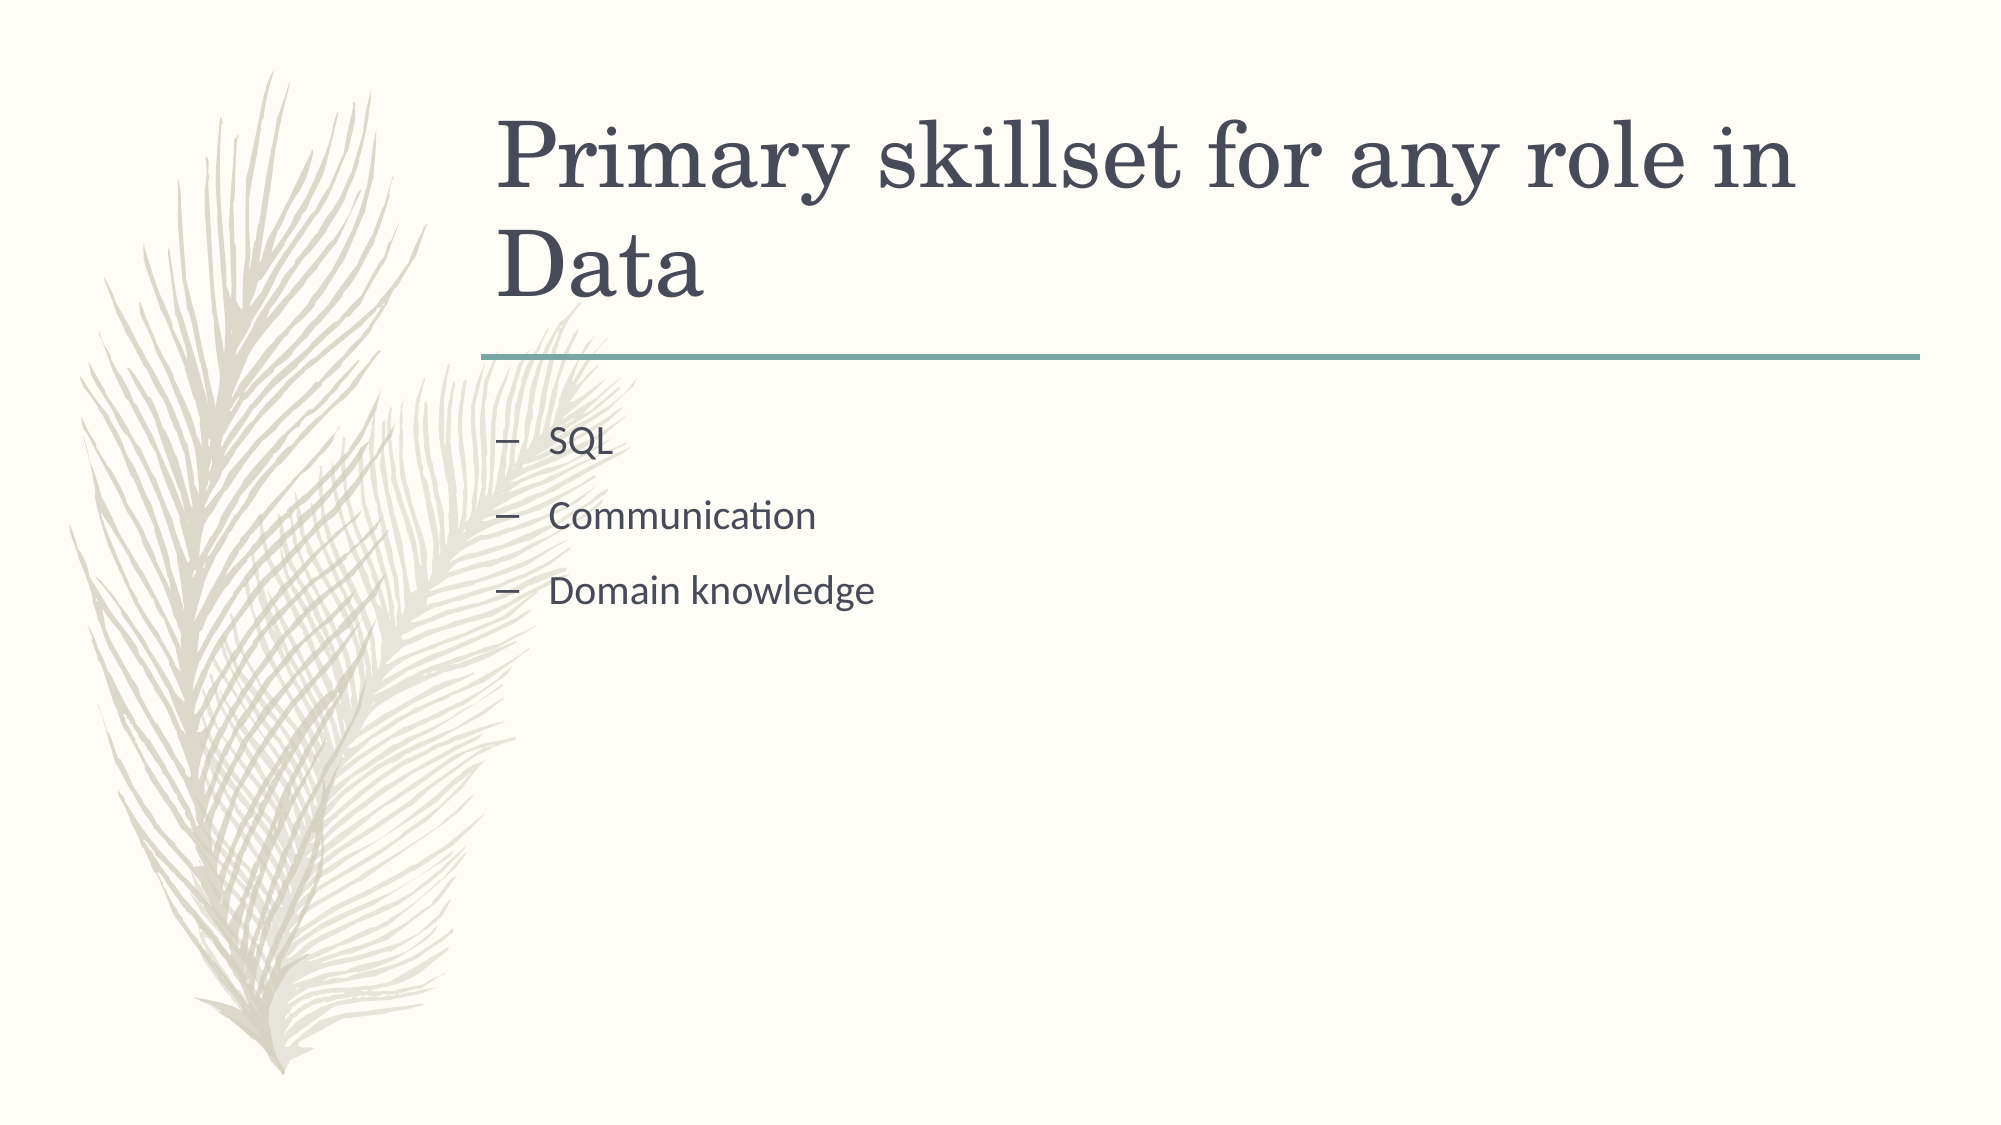

# Primary skillset for any role in Data
SQL
Communication
Domain knowledge